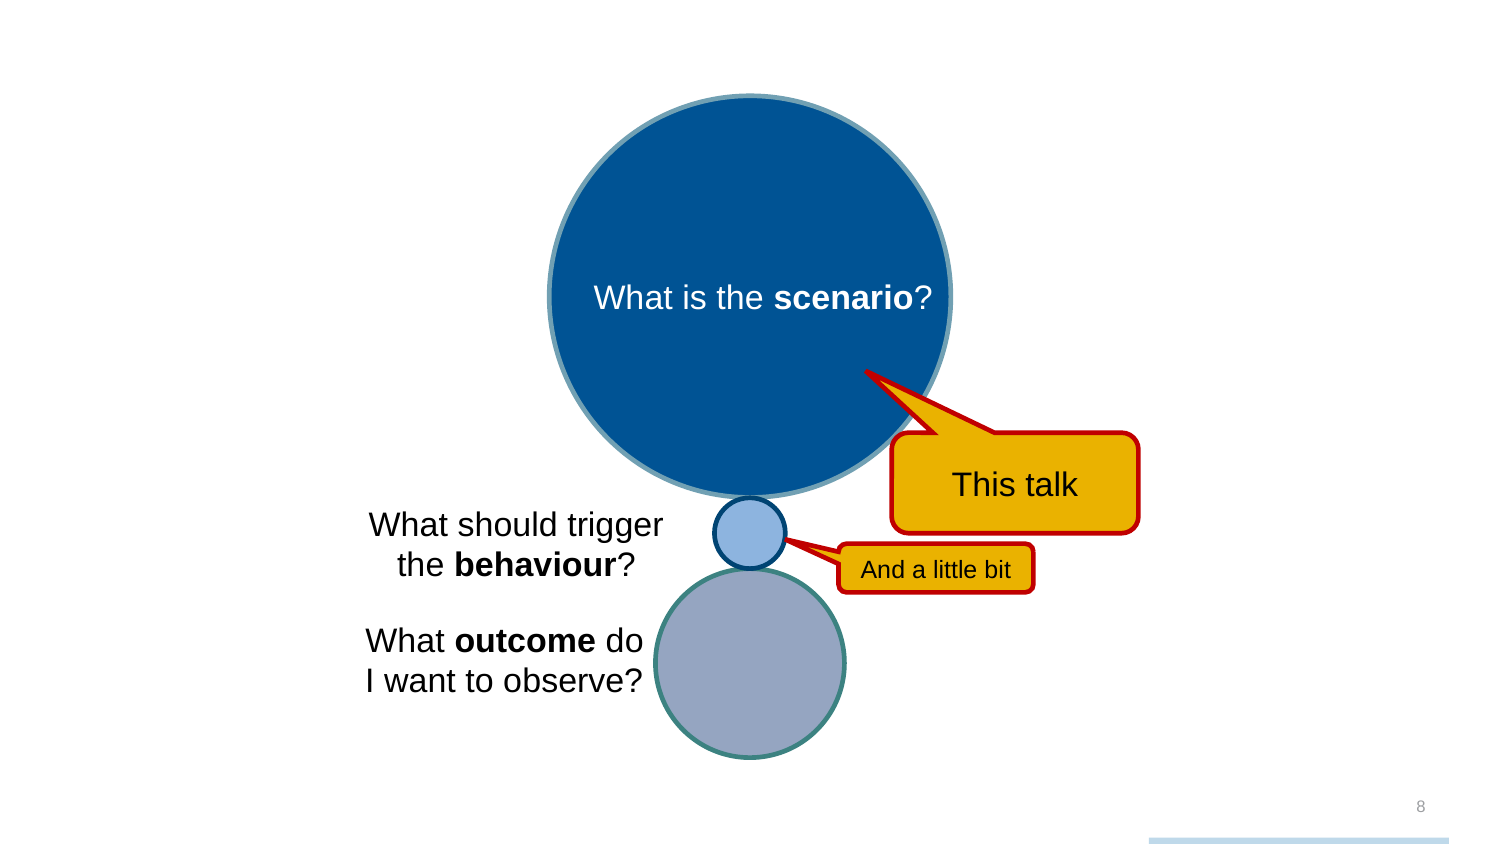

What is the scenario?
This talk
What should trigger the behaviour?

And a little bit

What outcome do I want to observe?